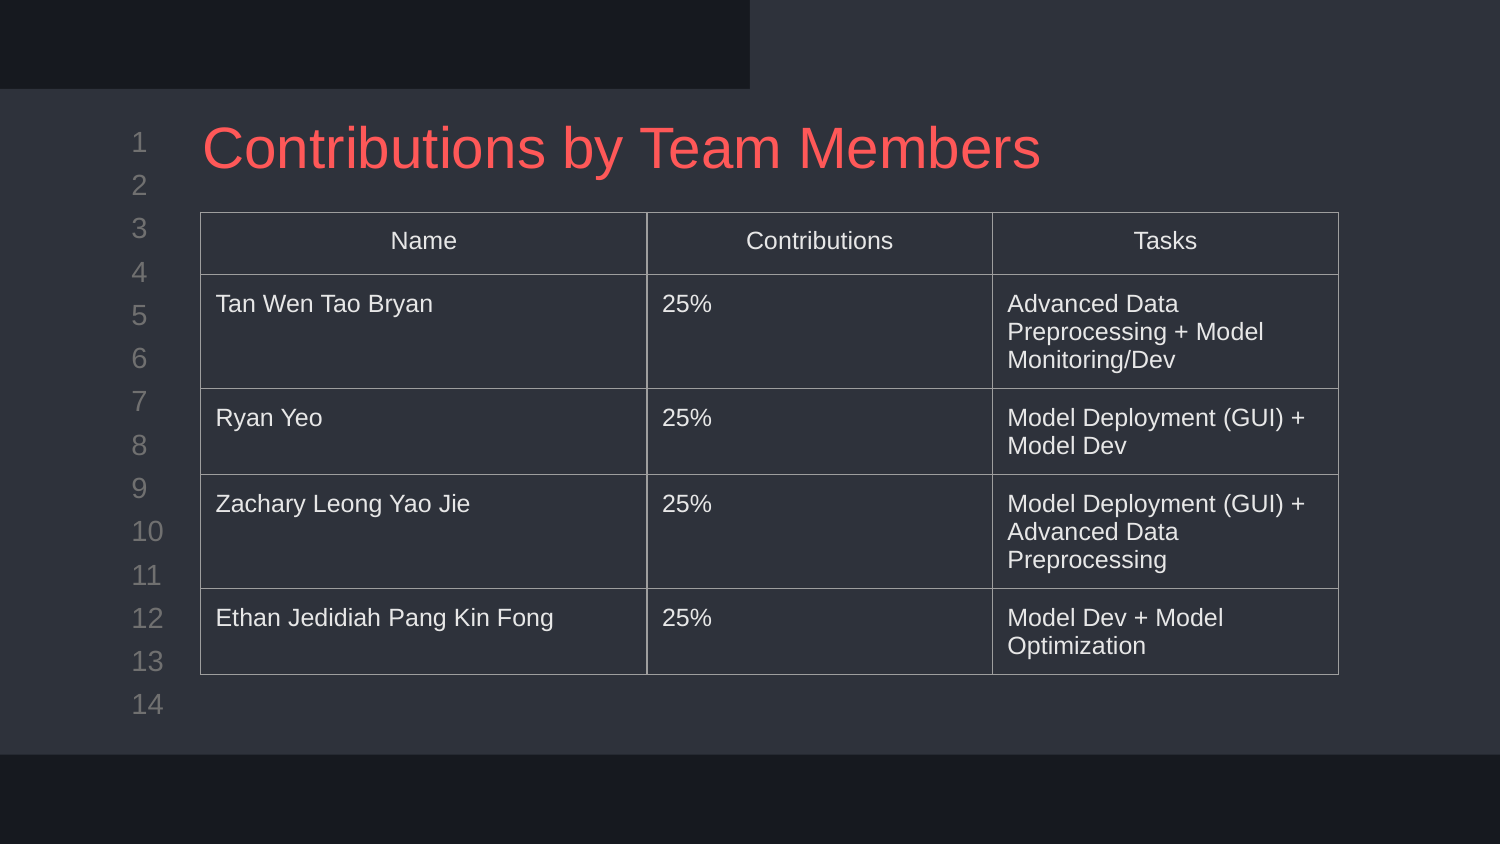

# Contributions by Team Members
| Name | Contributions | Tasks |
| --- | --- | --- |
| Tan Wen Tao Bryan | 25% | Advanced Data Preprocessing + Model Monitoring/Dev |
| Ryan Yeo | 25% | Model Deployment (GUI) + Model Dev |
| Zachary Leong Yao Jie | 25% | Model Deployment (GUI) + Advanced Data Preprocessing |
| Ethan Jedidiah Pang Kin Fong | 25% | Model Dev + Model Optimization |